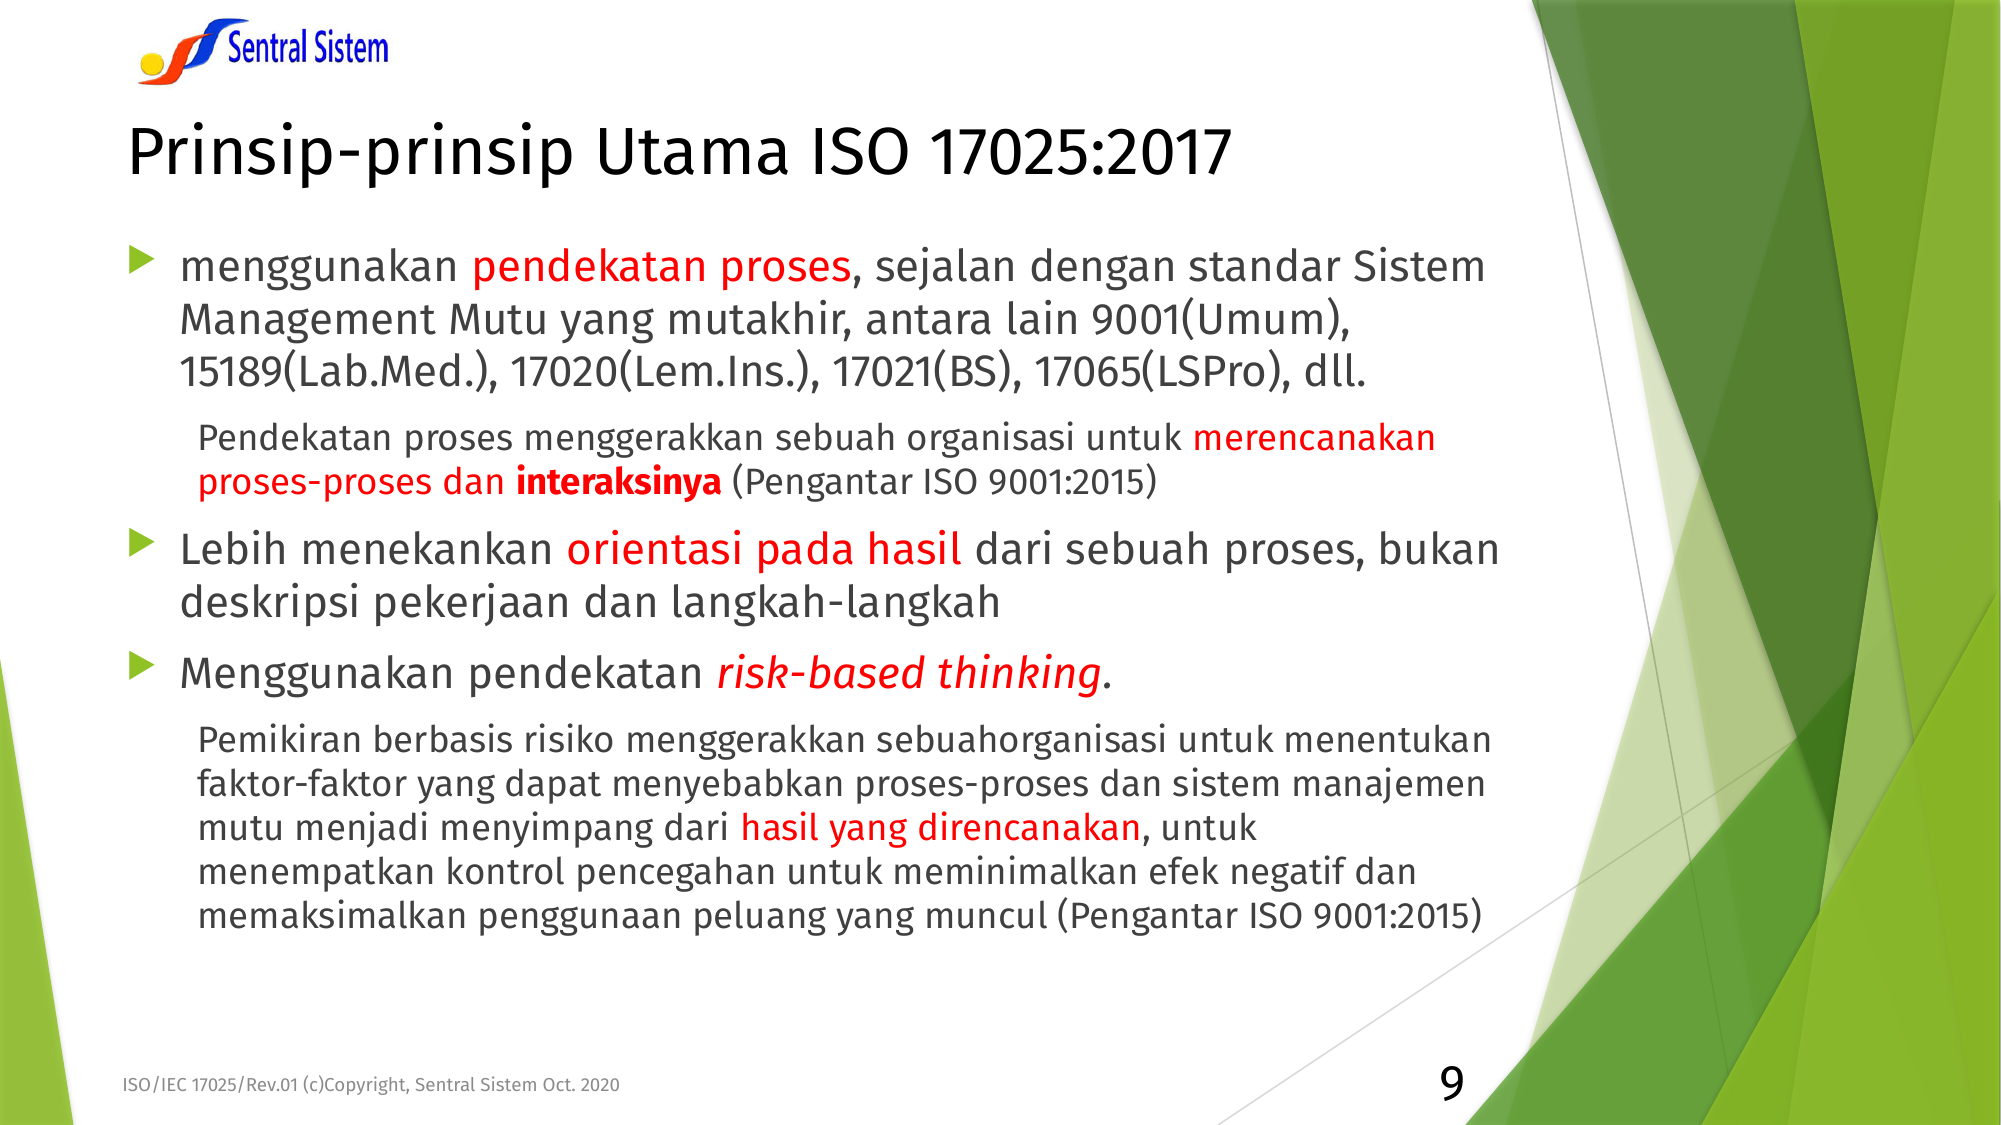

# Prinsip-prinsip Utama ISO 17025:2017
menggunakan pendekatan proses, sejalan dengan standar Sistem Management Mutu yang mutakhir, antara lain 9001(Umum), 15189(Lab.Med.), 17020(Lem.Ins.), 17021(BS), 17065(LSPro), dll.
Pendekatan proses menggerakkan sebuah organisasi untuk merencanakan proses-proses dan interaksinya (Pengantar ISO 9001:2015)
Lebih menekankan orientasi pada hasil dari sebuah proses, bukan deskripsi pekerjaan dan langkah-langkah
Menggunakan pendekatan risk-based thinking.
Pemikiran berbasis risiko menggerakkan sebuahorganisasi untuk menentukan faktor-faktor yang dapat menyebabkan proses-proses dan sistem manajemen mutu menjadi menyimpang dari hasil yang direncanakan, untuk menempatkan kontrol pencegahan untuk meminimalkan efek negatif dan memaksimalkan penggunaan peluang yang muncul (Pengantar ISO 9001:2015)
9
ISO/IEC 17025/Rev.01 (c)Copyright, Sentral Sistem Oct. 2020